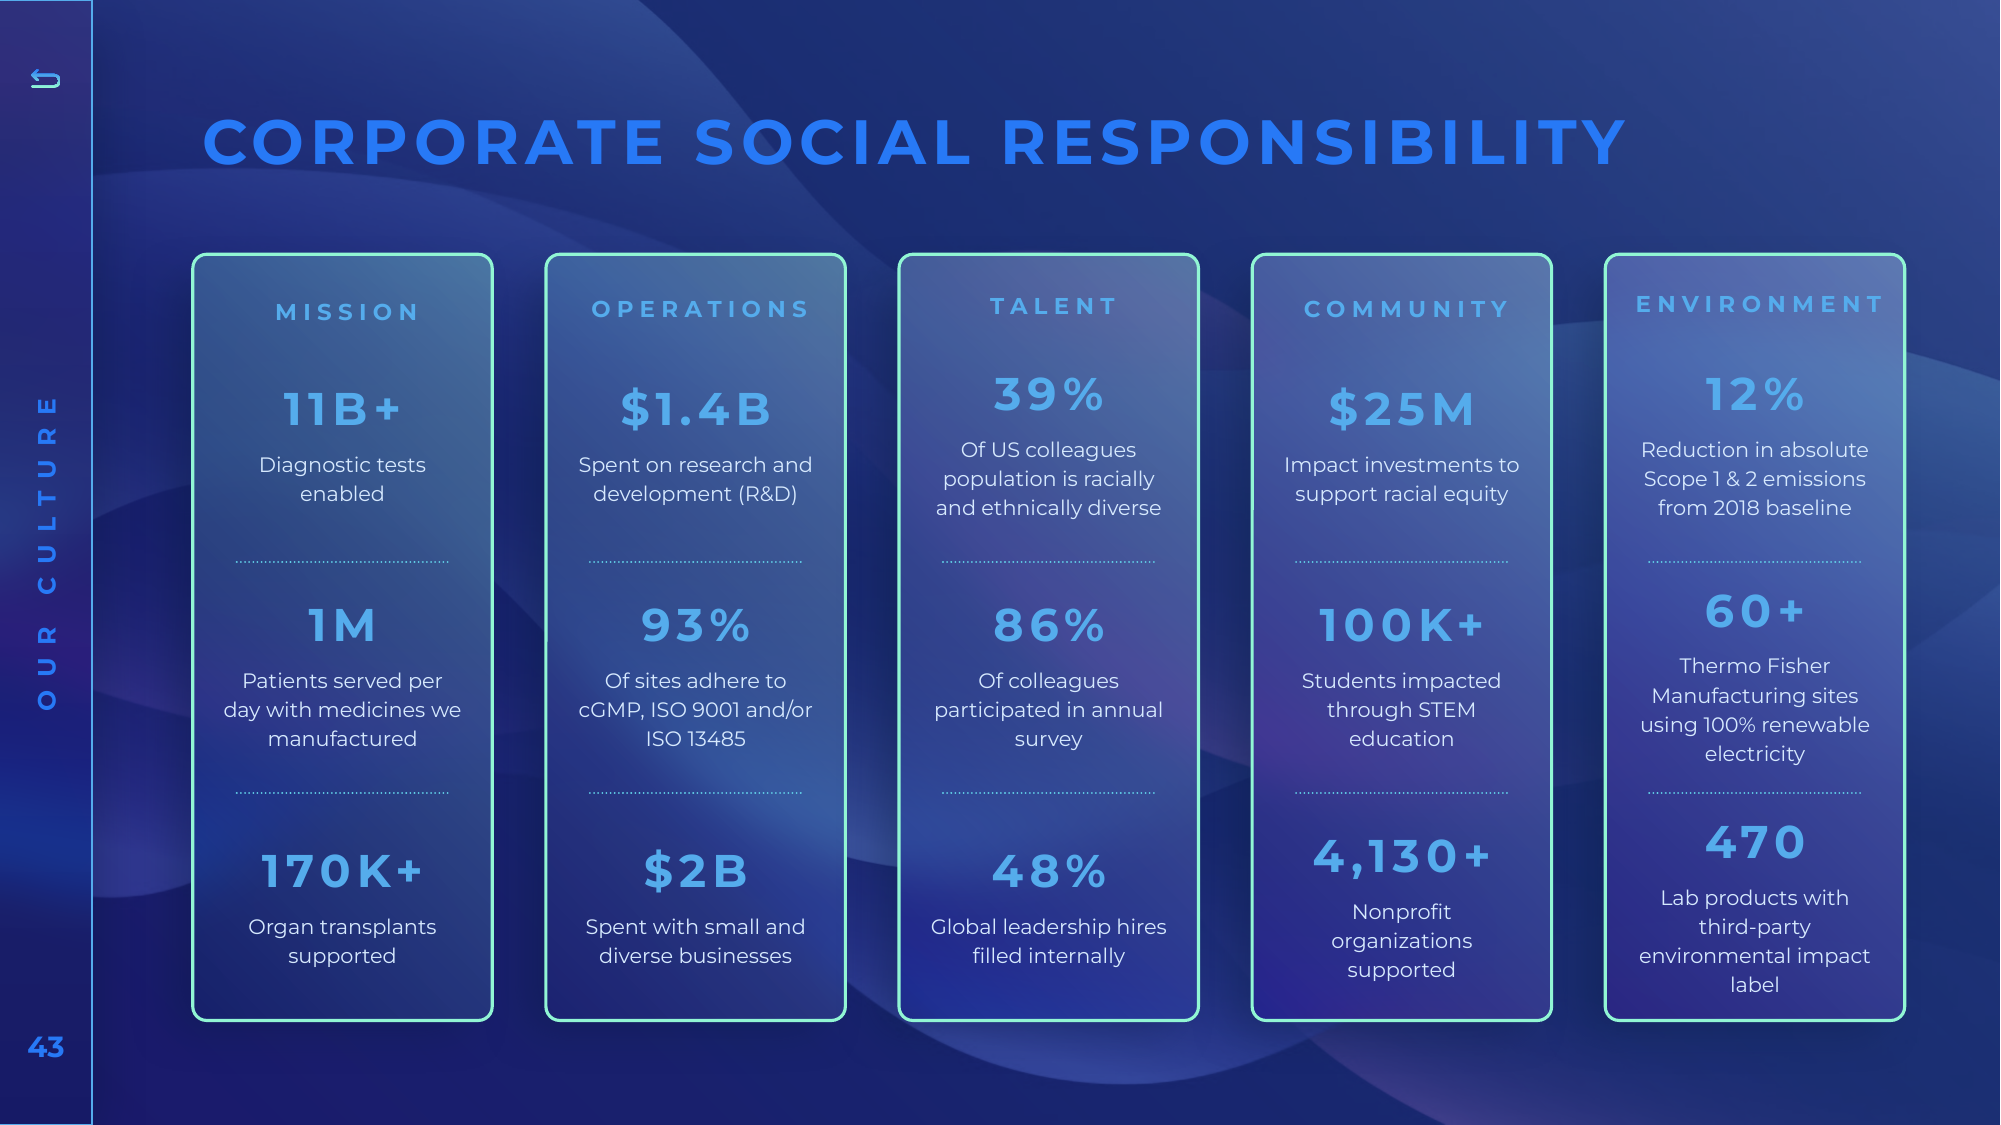

CORPORATE SOCIAL RESPONSIBILITY

ENVIRONMENT
TALENT
OPERATIONS
COMMUNITY
MISSION
39%
Of US colleagues population is racially and ethnically diverse
86%
Of colleagues participated in annual survey
48%
Global leadership hires filled internally
12%
Reduction in absolute Scope 1 & 2 emissions from 2018 baseline
60+
Thermo Fisher Manufacturing sites using 100% renewable electricity
470
Lab products with third-party environmental impact label
11B+
Diagnostic tests enabled
1M
Patients served per day with medicines we manufactured
170K+
Organ transplants supported
$1.4B
Spent on research and development (R&D)
93%
Of sites adhere to cGMP, ISO 9001 and/or ISO 13485
$2B
Spent with small and diverse businesses
$25M
Impact investments to support racial equity
100K+
Students impacted through STEM education
4,130+
Nonprofit organizations supported
OUR CULTURE
43